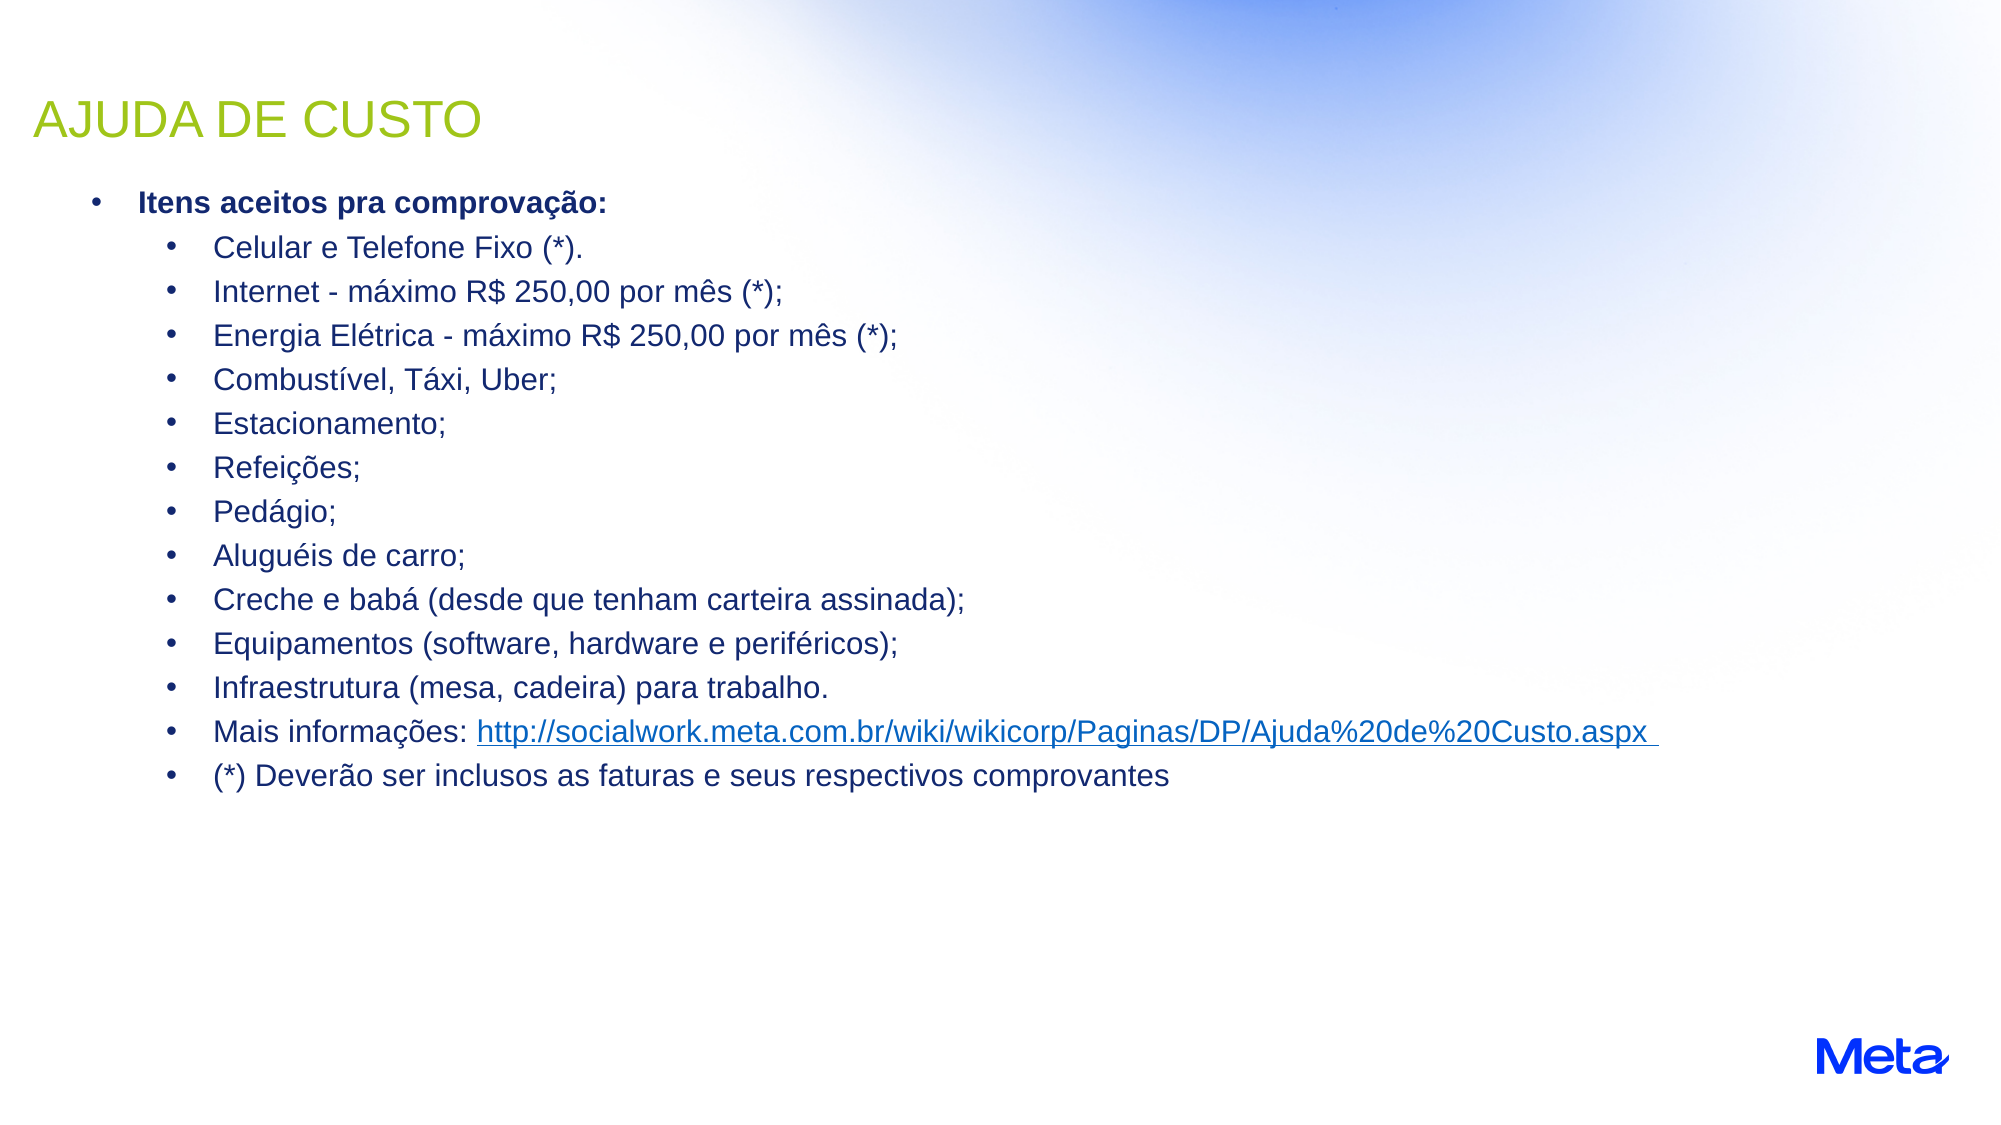

AJUDA DE CUSTO
Itens aceitos pra comprovação:
Celular e Telefone Fixo (*).
Internet - máximo R$ 250,00 por mês (*);
Energia Elétrica - máximo R$ 250,00 por mês (*);
Combustível, Táxi, Uber;
Estacionamento;
Refeições;
Pedágio;
Aluguéis de carro;
Creche e babá (desde que tenham carteira assinada);
Equipamentos (software, hardware e periféricos);
Infraestrutura (mesa, cadeira) para trabalho.
Mais informações: http://socialwork.meta.com.br/wiki/wikicorp/Paginas/DP/Ajuda%20de%20Custo.aspx
(*) Deverão ser inclusos as faturas e seus respectivos comprovantes